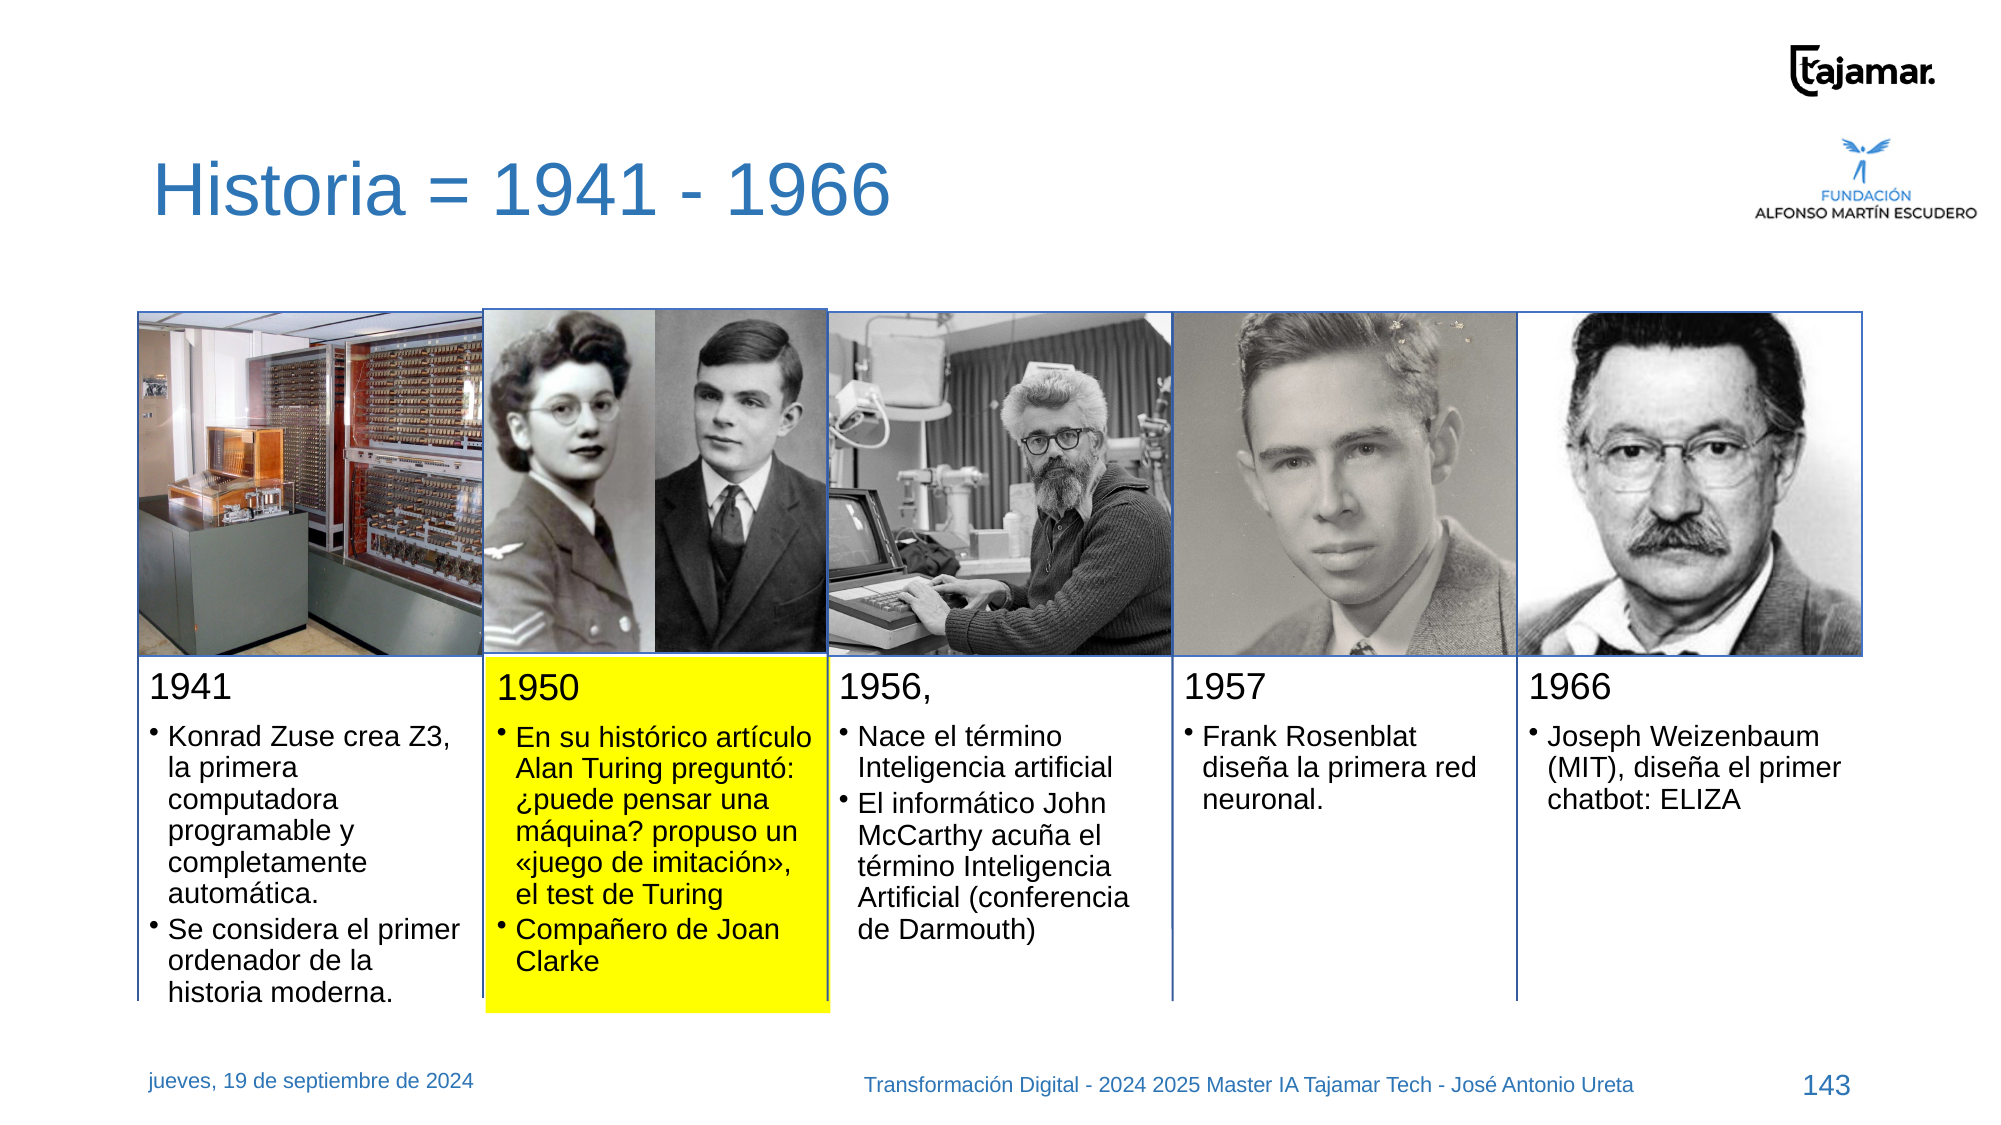

# Historia = 1941 - 1966
1941
Konrad Zuse crea Z3, la primera computadora programable y completamente automática.
Se considera el primer ordenador de la historia moderna.
1950
En su histórico artículo Alan Turing preguntó: ¿puede pensar una máquina? propuso un «juego de imitación», el test de Turing
Compañero de Joan Clarke
1956,
Nace el término Inteligencia artificial
El informático John McCarthy acuña el término Inteligencia Artificial (conferencia de Darmouth)
1957
Frank Rosenblat diseña la primera red neuronal.
1966
Joseph Weizenbaum (MIT), diseña el primer chatbot: ELIZA
jueves, 19 de septiembre de 2024
Transformación Digital - 2024 2025 Master IA Tajamar Tech - José Antonio Ureta
143